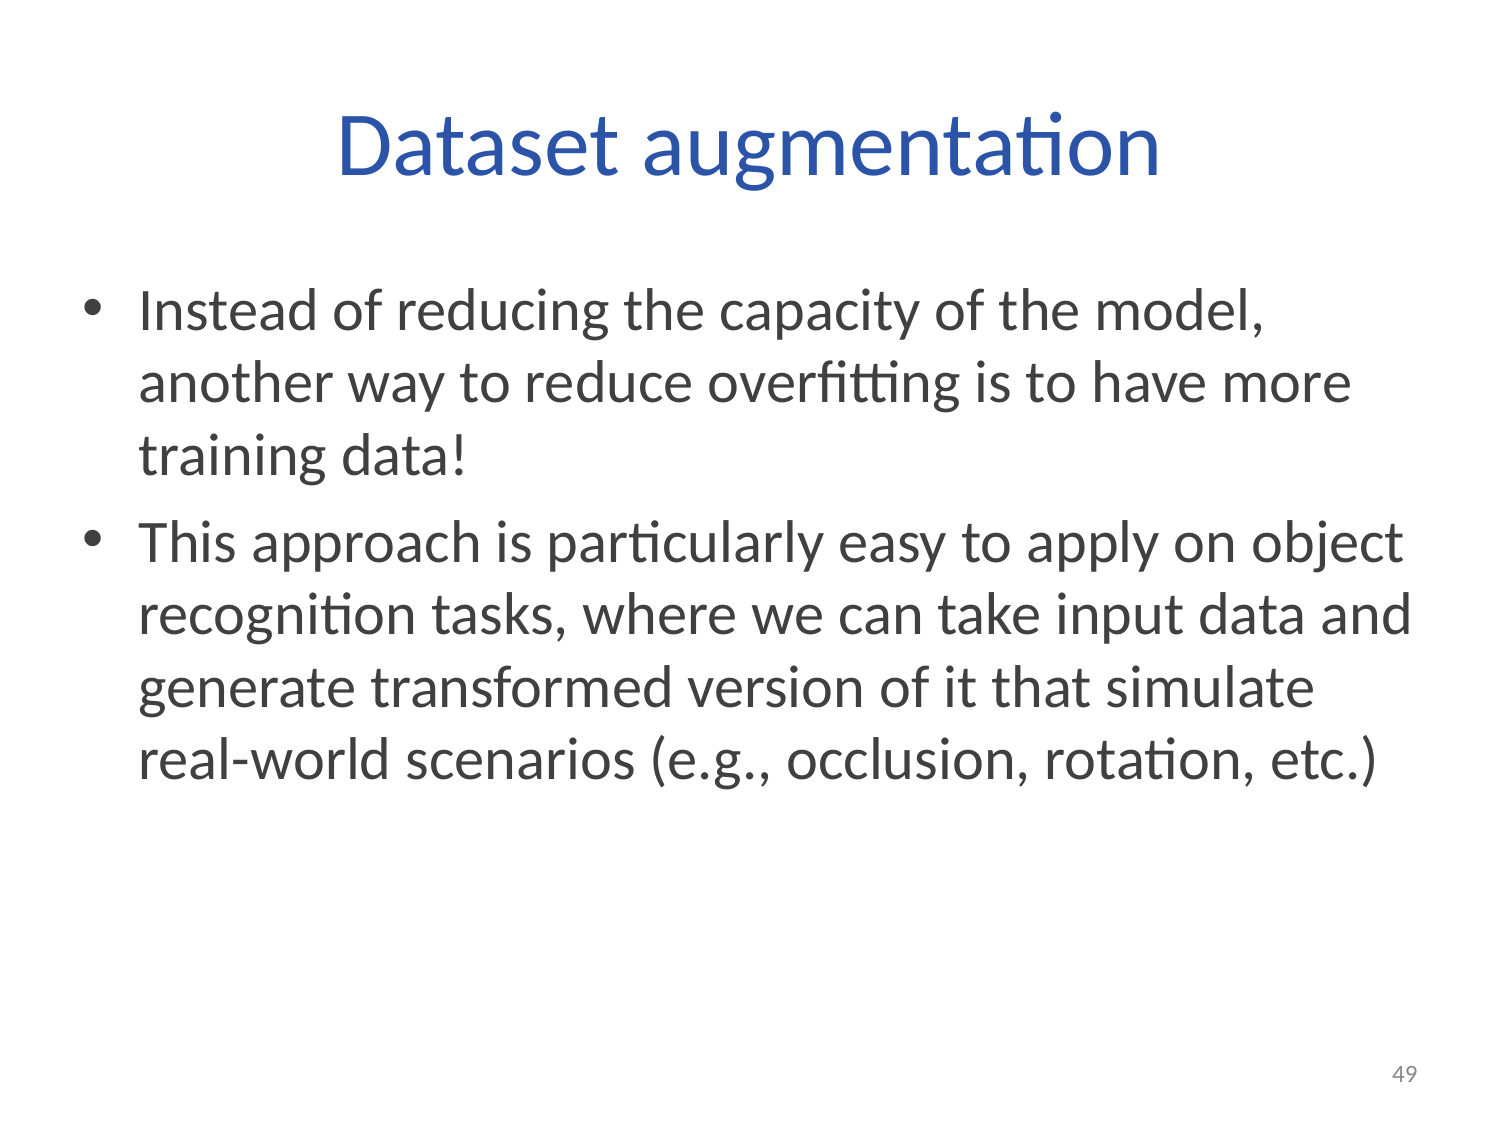

# Dataset augmentation
Instead of reducing the capacity of the model, another way to reduce overfitting is to have more training data!
This approach is particularly easy to apply on object recognition tasks, where we can take input data and generate transformed version of it that simulate real-world scenarios (e.g., occlusion, rotation, etc.)
49